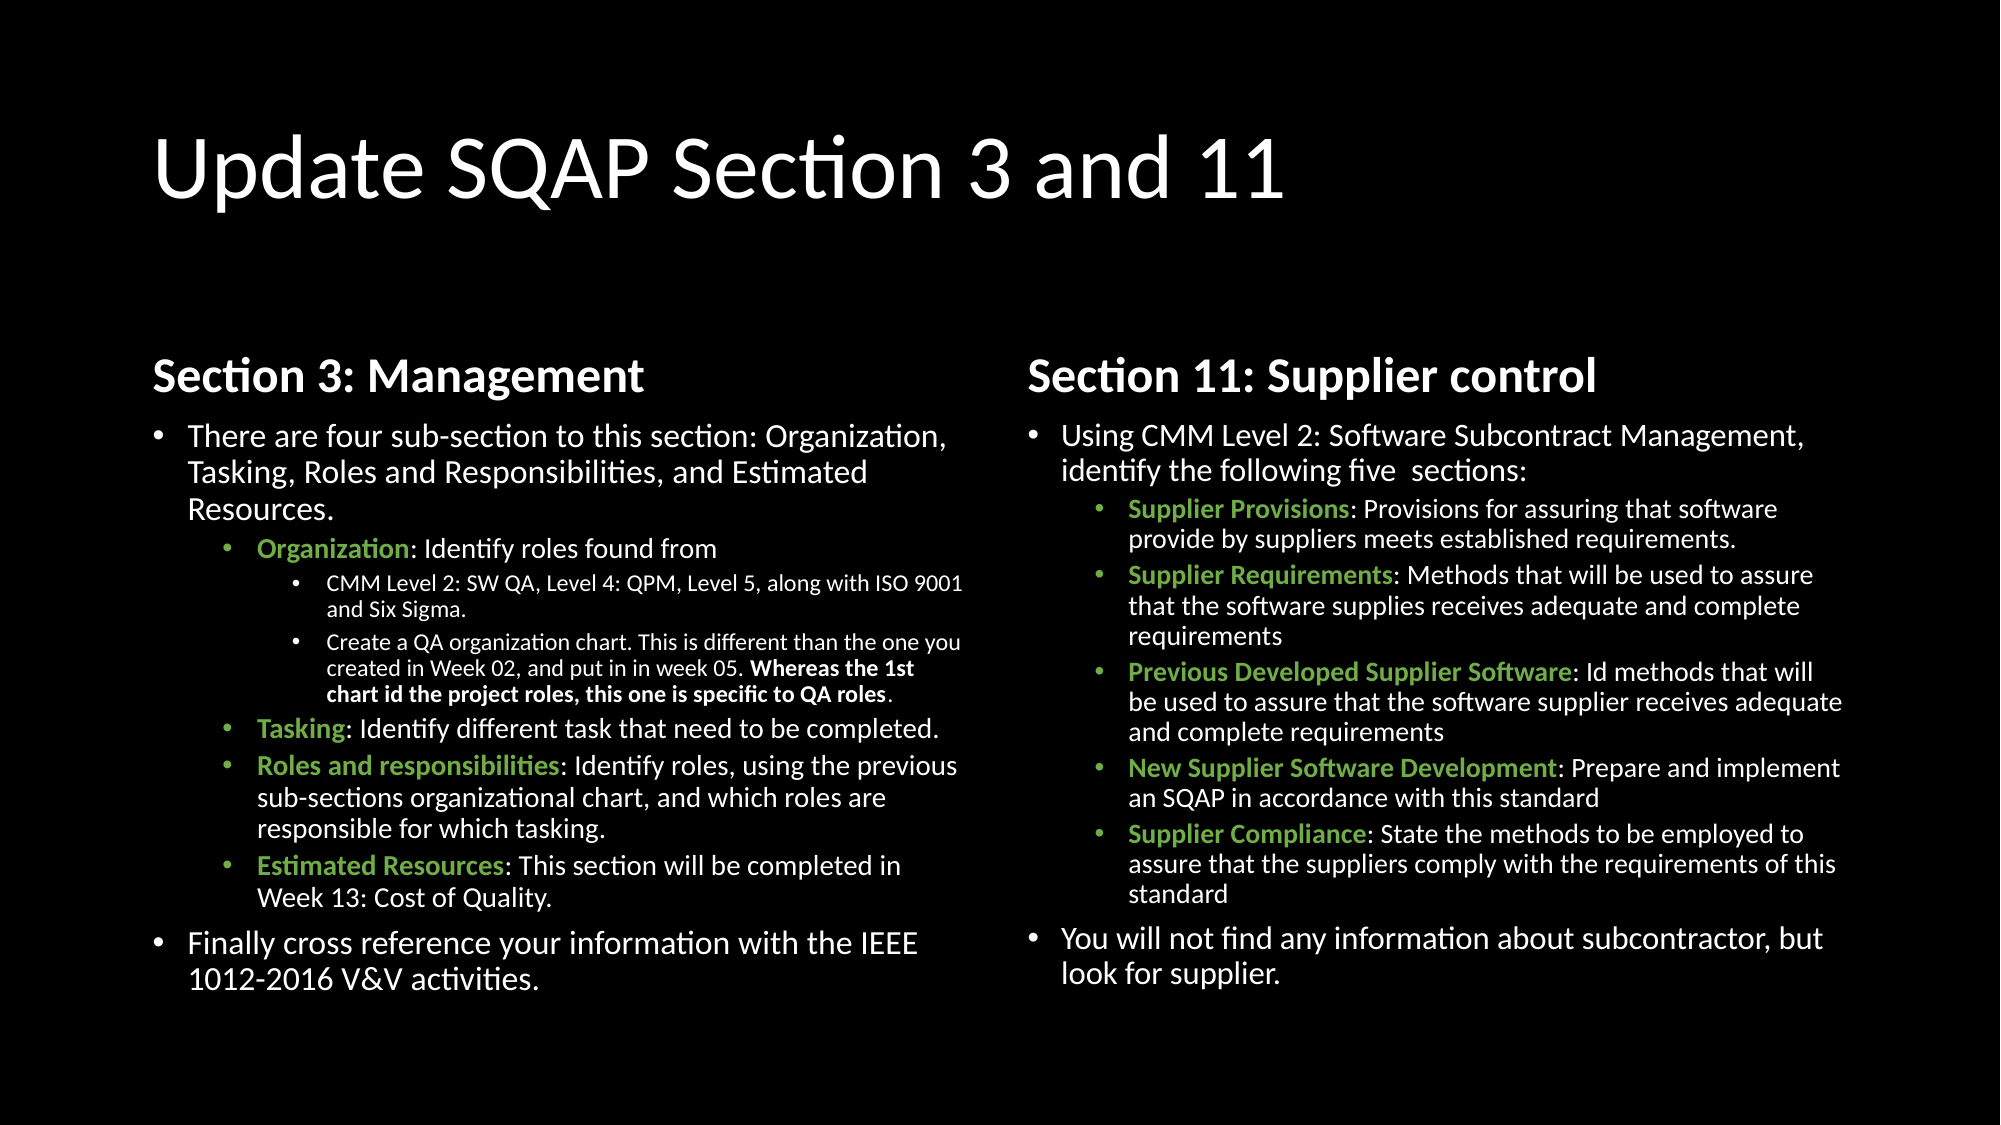

# Update SQAP Section 3 and 11
Section 3: Management
Section 11: Supplier control
There are four sub-section to this section: Organization, Tasking, Roles and Responsibilities, and Estimated Resources.
Organization: Identify roles found from
CMM Level 2: SW QA, Level 4: QPM, Level 5, along with ISO 9001 and Six Sigma.
Create a QA organization chart. This is different than the one you created in Week 02, and put in in week 05. Whereas the 1st chart id the project roles, this one is specific to QA roles.
Tasking: Identify different task that need to be completed.
Roles and responsibilities: Identify roles, using the previous sub-sections organizational chart, and which roles are responsible for which tasking.
Estimated Resources: This section will be completed in Week 13: Cost of Quality.
Finally cross reference your information with the IEEE 1012-2016 V&V activities.

Using CMM Level 2: Software Subcontract Management, identify the following five  sections:
Supplier Provisions: Provisions for assuring that software provide by suppliers meets established requirements.
Supplier Requirements: Methods that will be used to assure that the software supplies receives adequate and complete requirements
Previous Developed Supplier Software: Id methods that will be used to assure that the software supplier receives adequate and complete requirements
New Supplier Software Development: Prepare and implement an SQAP in accordance with this standard
Supplier Compliance: State the methods to be employed to assure that the suppliers comply with the requirements of this standard
You will not find any information about subcontractor, but look for supplier.